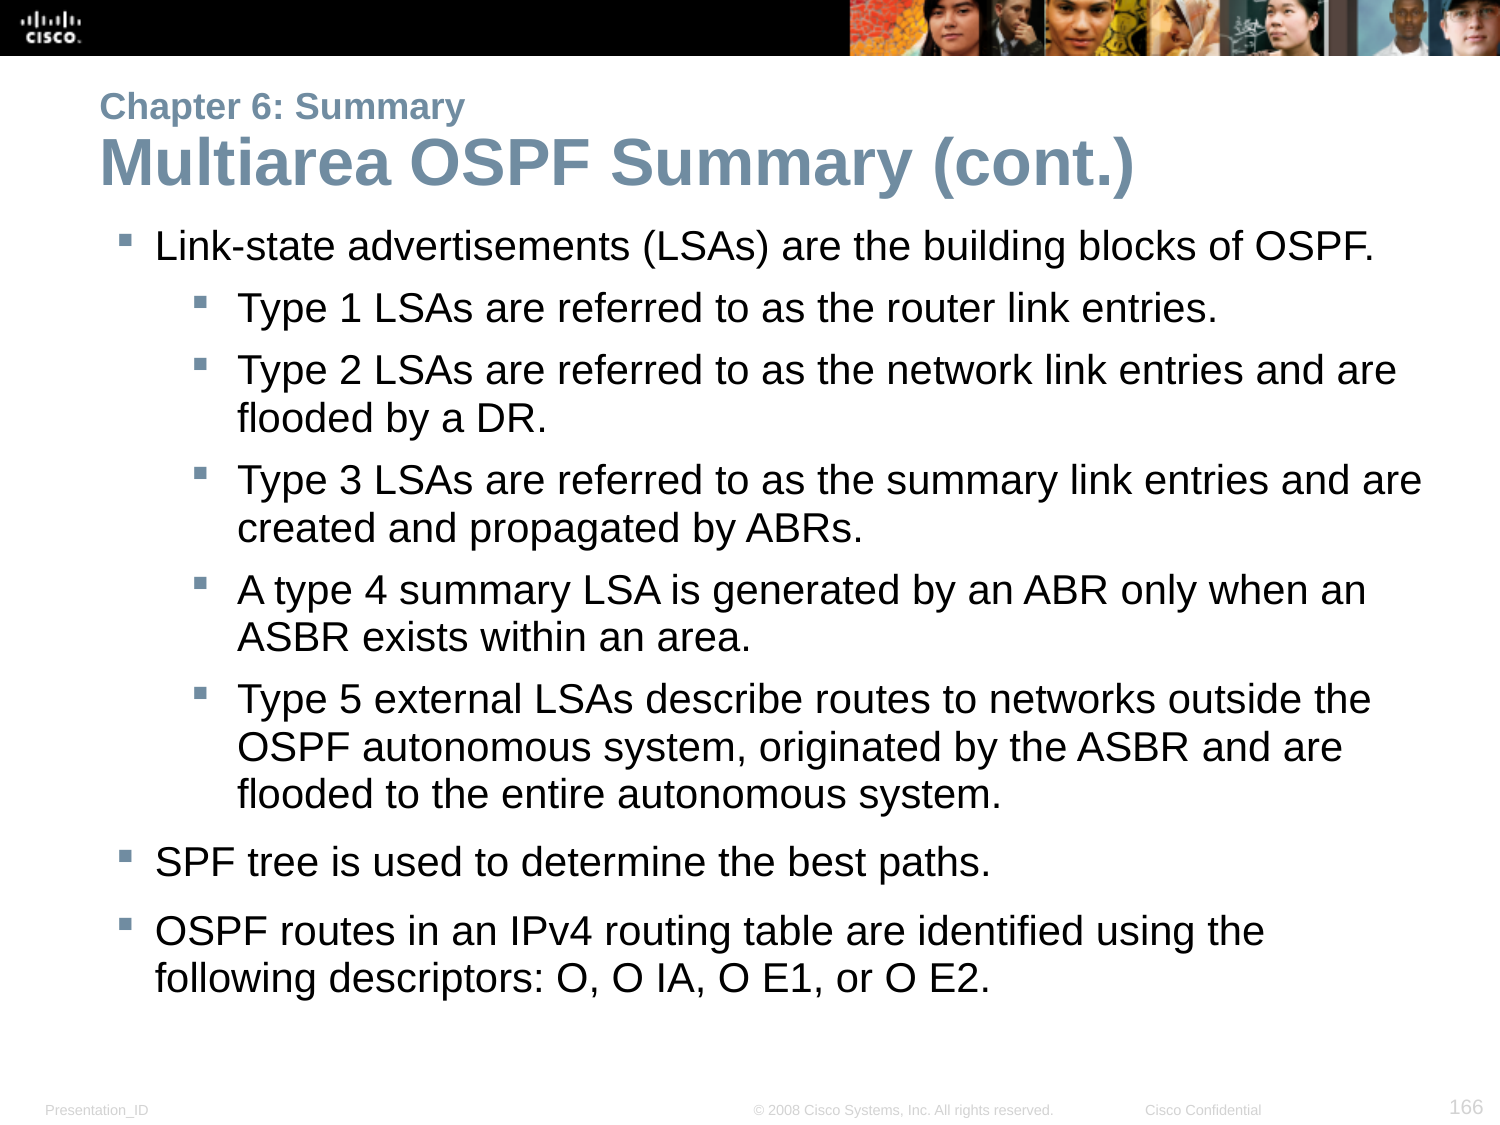

# Chapter 6: Summary Multiarea OSPF Summary (cont.)
Link-state advertisements (LSAs) are the building blocks of OSPF.
Type 1 LSAs are referred to as the router link entries.
Type 2 LSAs are referred to as the network link entries and are flooded by a DR.
Type 3 LSAs are referred to as the summary link entries and are created and propagated by ABRs.
A type 4 summary LSA is generated by an ABR only when an ASBR exists within an area.
Type 5 external LSAs describe routes to networks outside the OSPF autonomous system, originated by the ASBR and are flooded to the entire autonomous system.
SPF tree is used to determine the best paths.
OSPF routes in an IPv4 routing table are identified using the following descriptors: O, O IA, O E1, or O E2.